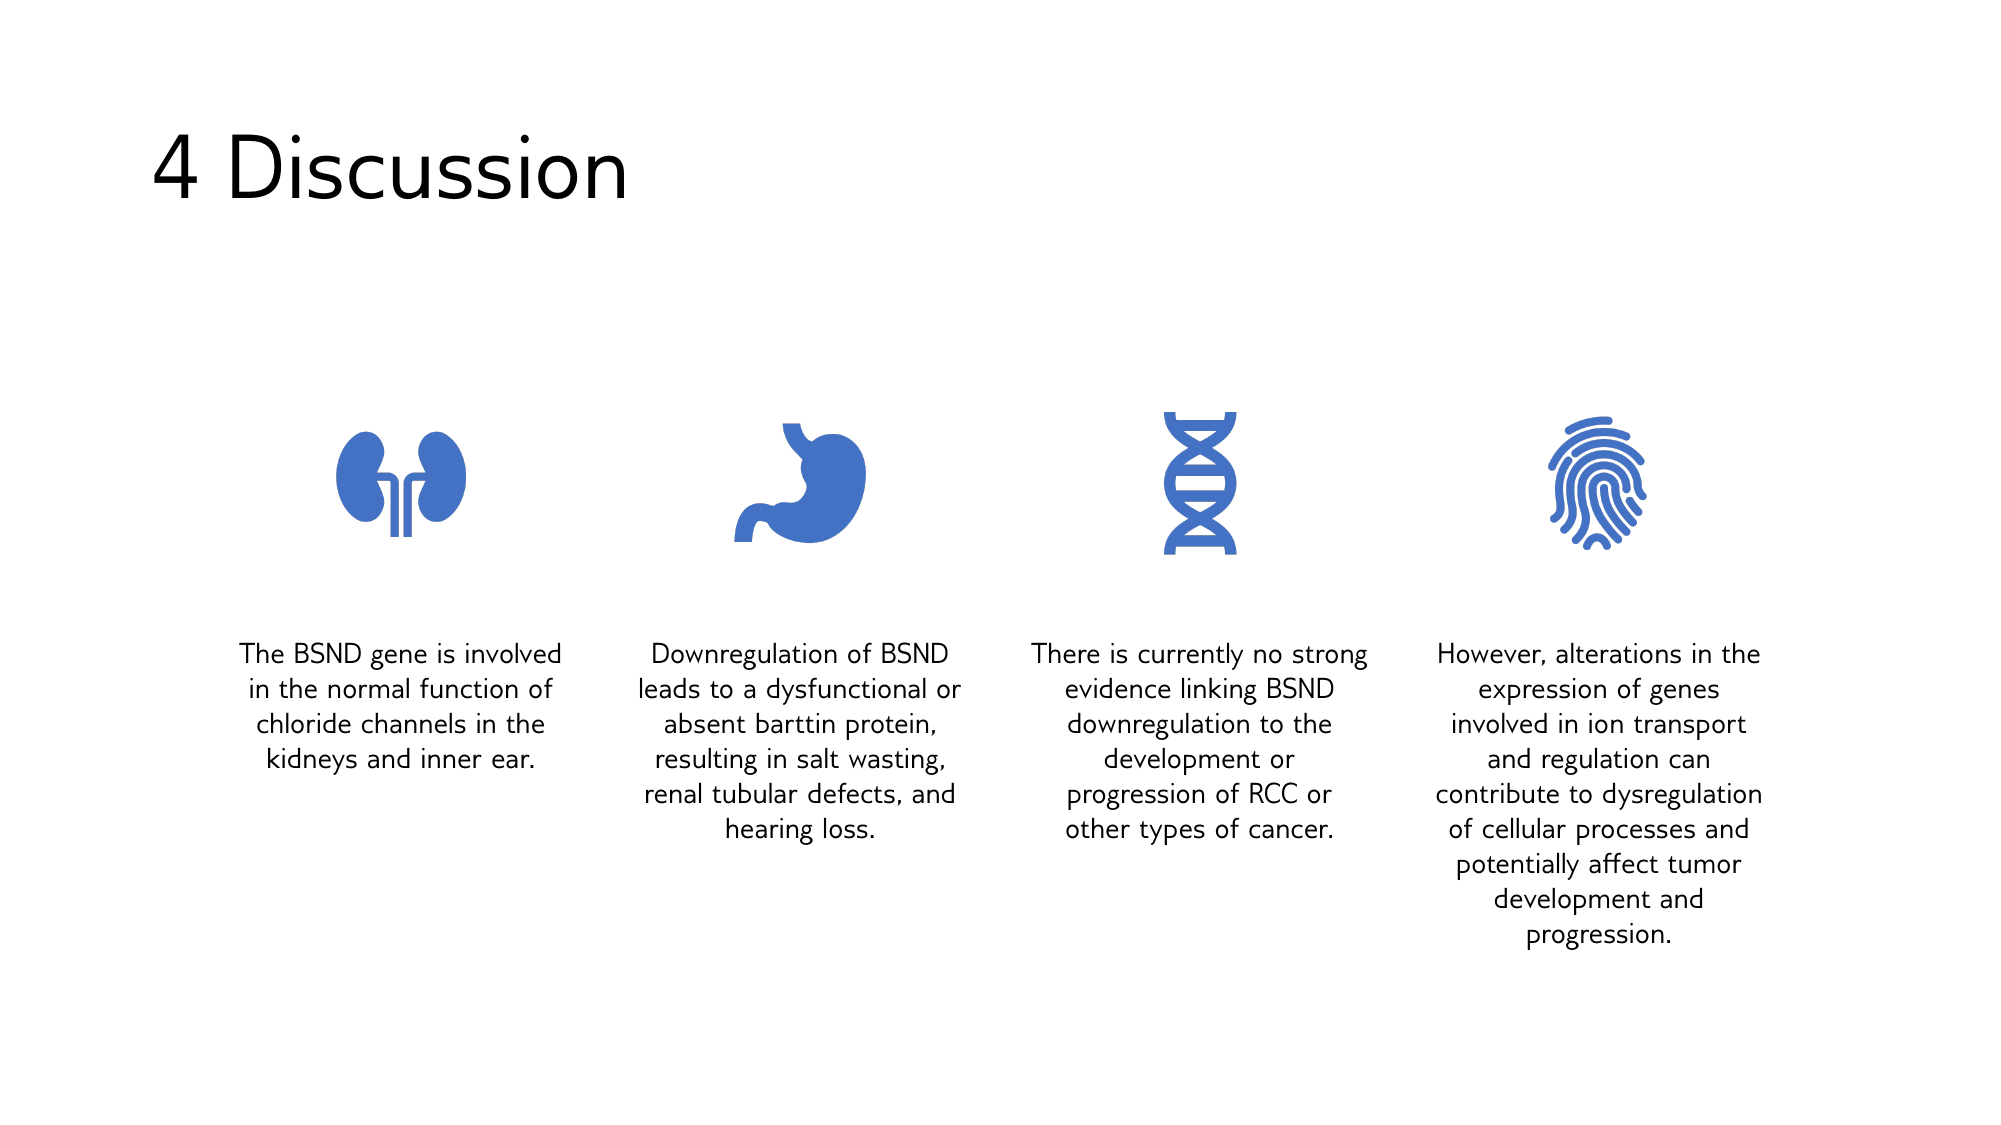

# 4 Discussion
The BSND gene is involved in the normal function of chloride channels in the kidneys and inner ear.
Downregulation of BSND leads to a dysfunctional or absent barttin protein, resulting in salt wasting, renal tubular defects, and hearing loss.
There is currently no strong evidence linking BSND downregulation to the development or progression of RCC or other types of cancer.
However, alterations in the expression of genes involved in ion transport and regulation can contribute to dysregulation of cellular processes and potentially affect tumor development and progression.